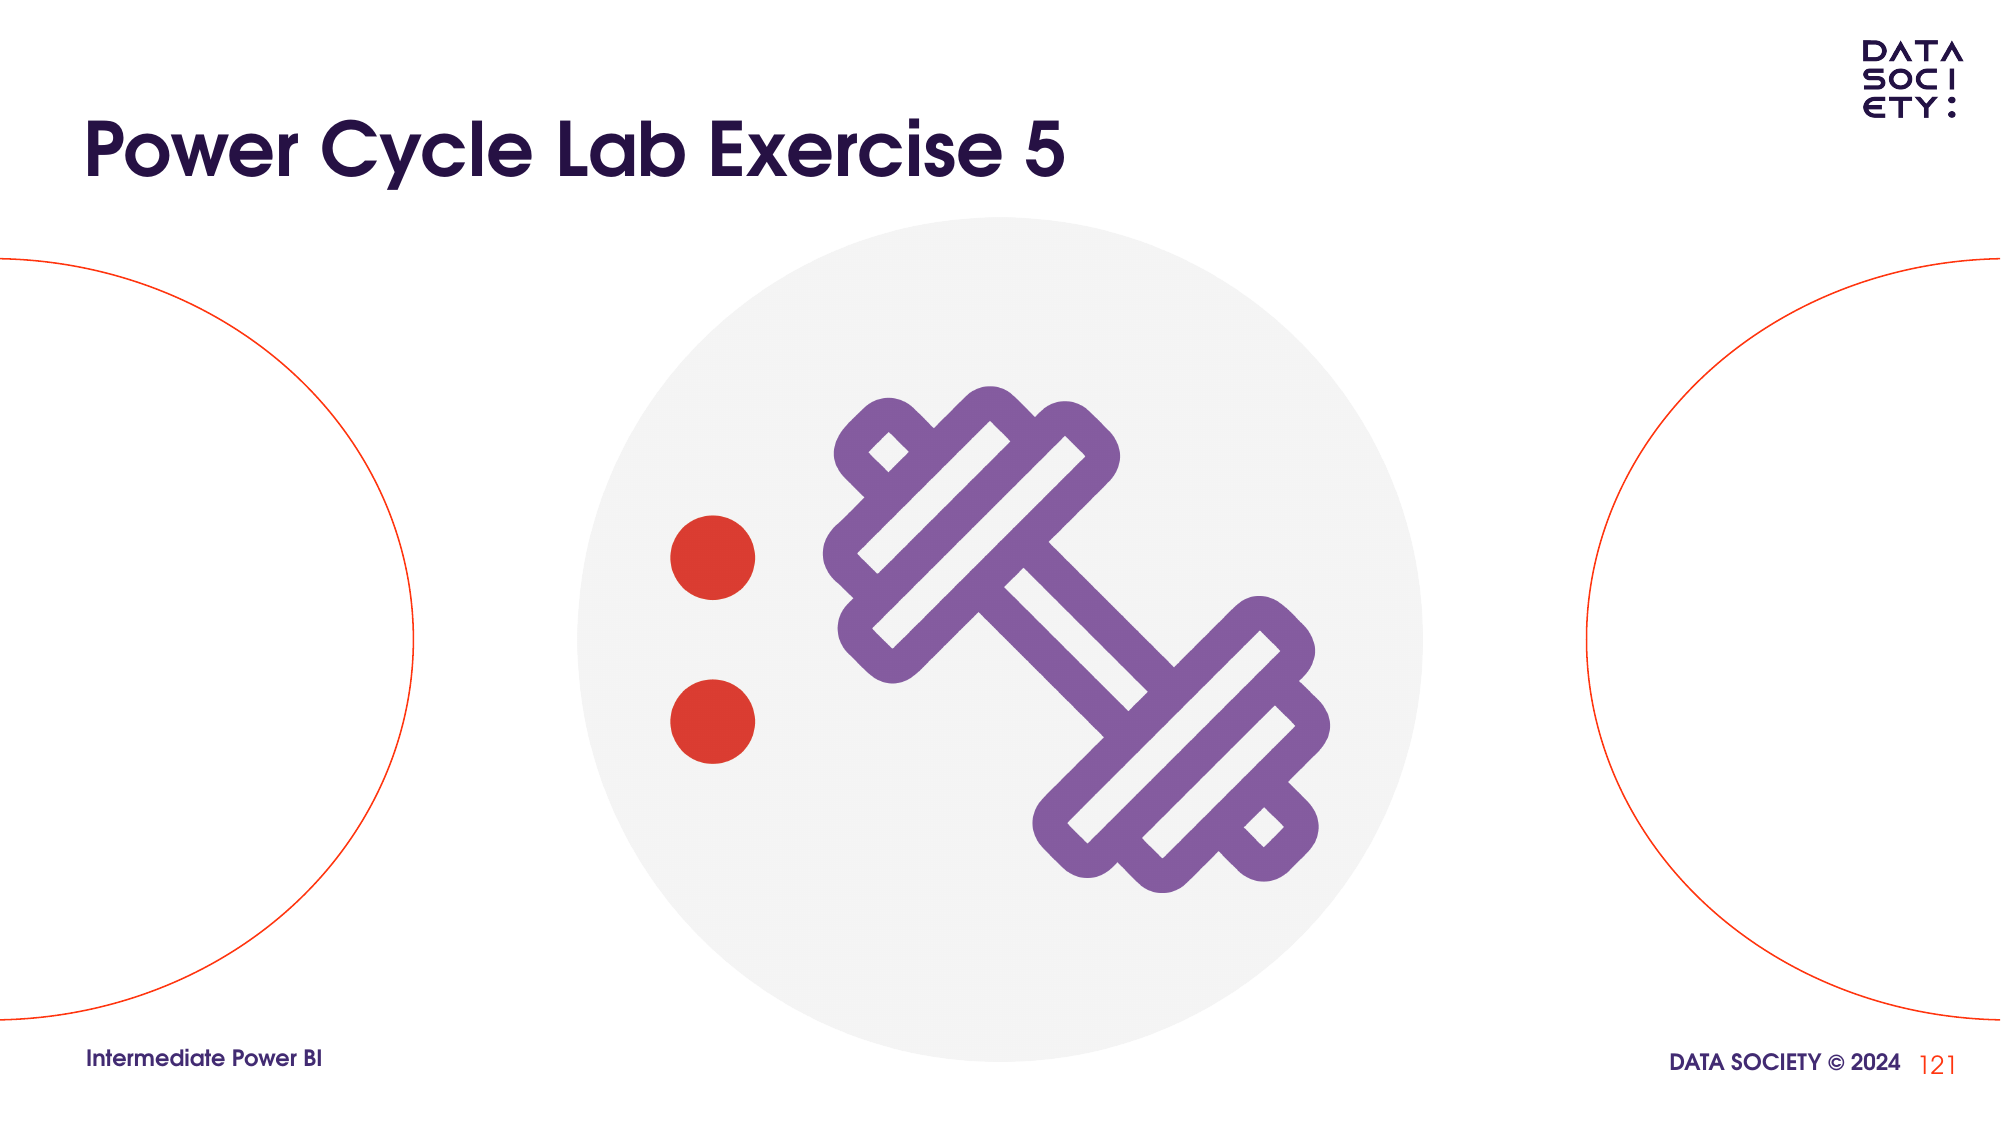

# Power Cycle Lab Exercise 5
121